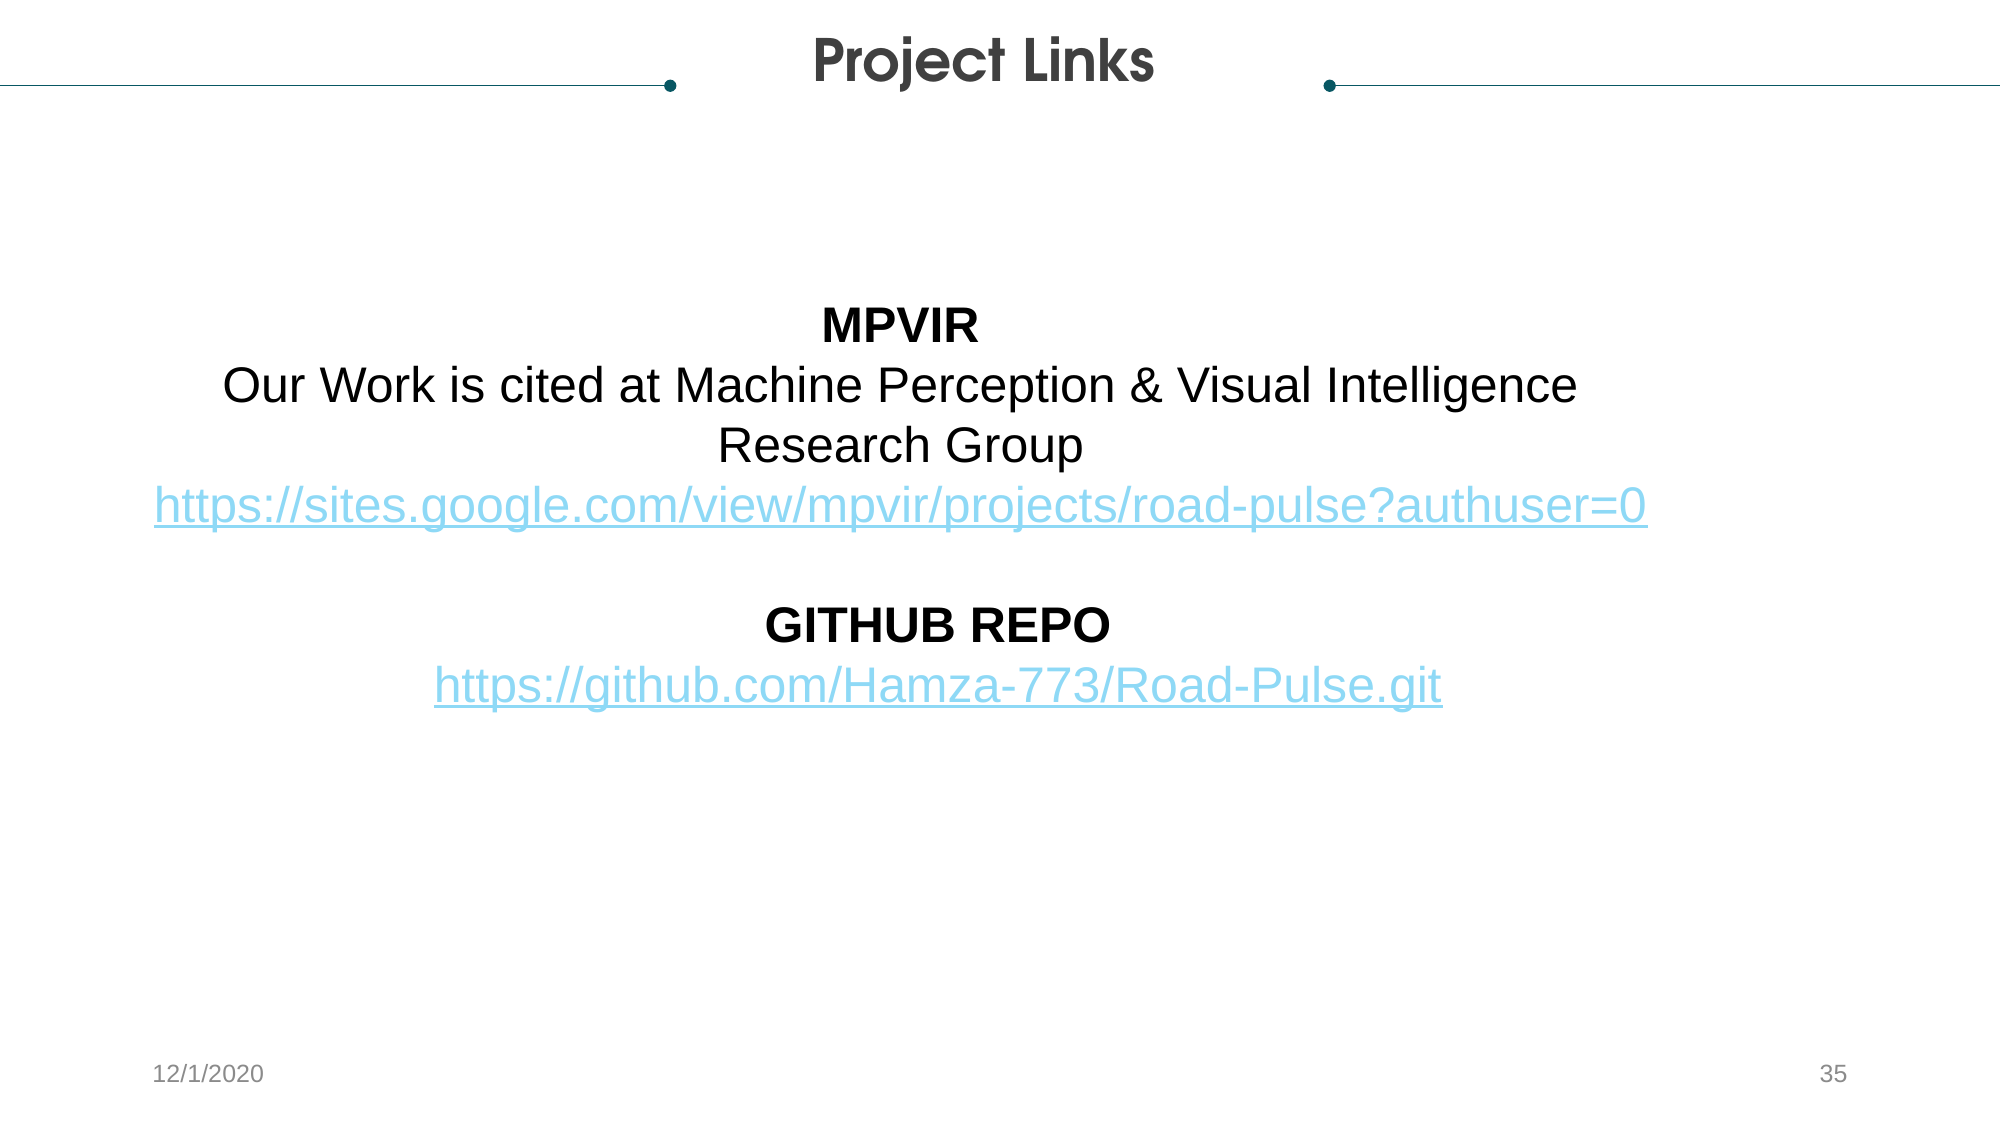

Project Links

MPVIR
Our Work is cited at Machine Perception & Visual Intelligence Research Group
https://sites.google.com/view/mpvir/projects/road-pulse?authuser=0

GITHUB REPO
https://github.com/Hamza-773/Road-Pulse.git

12/1/2020
35